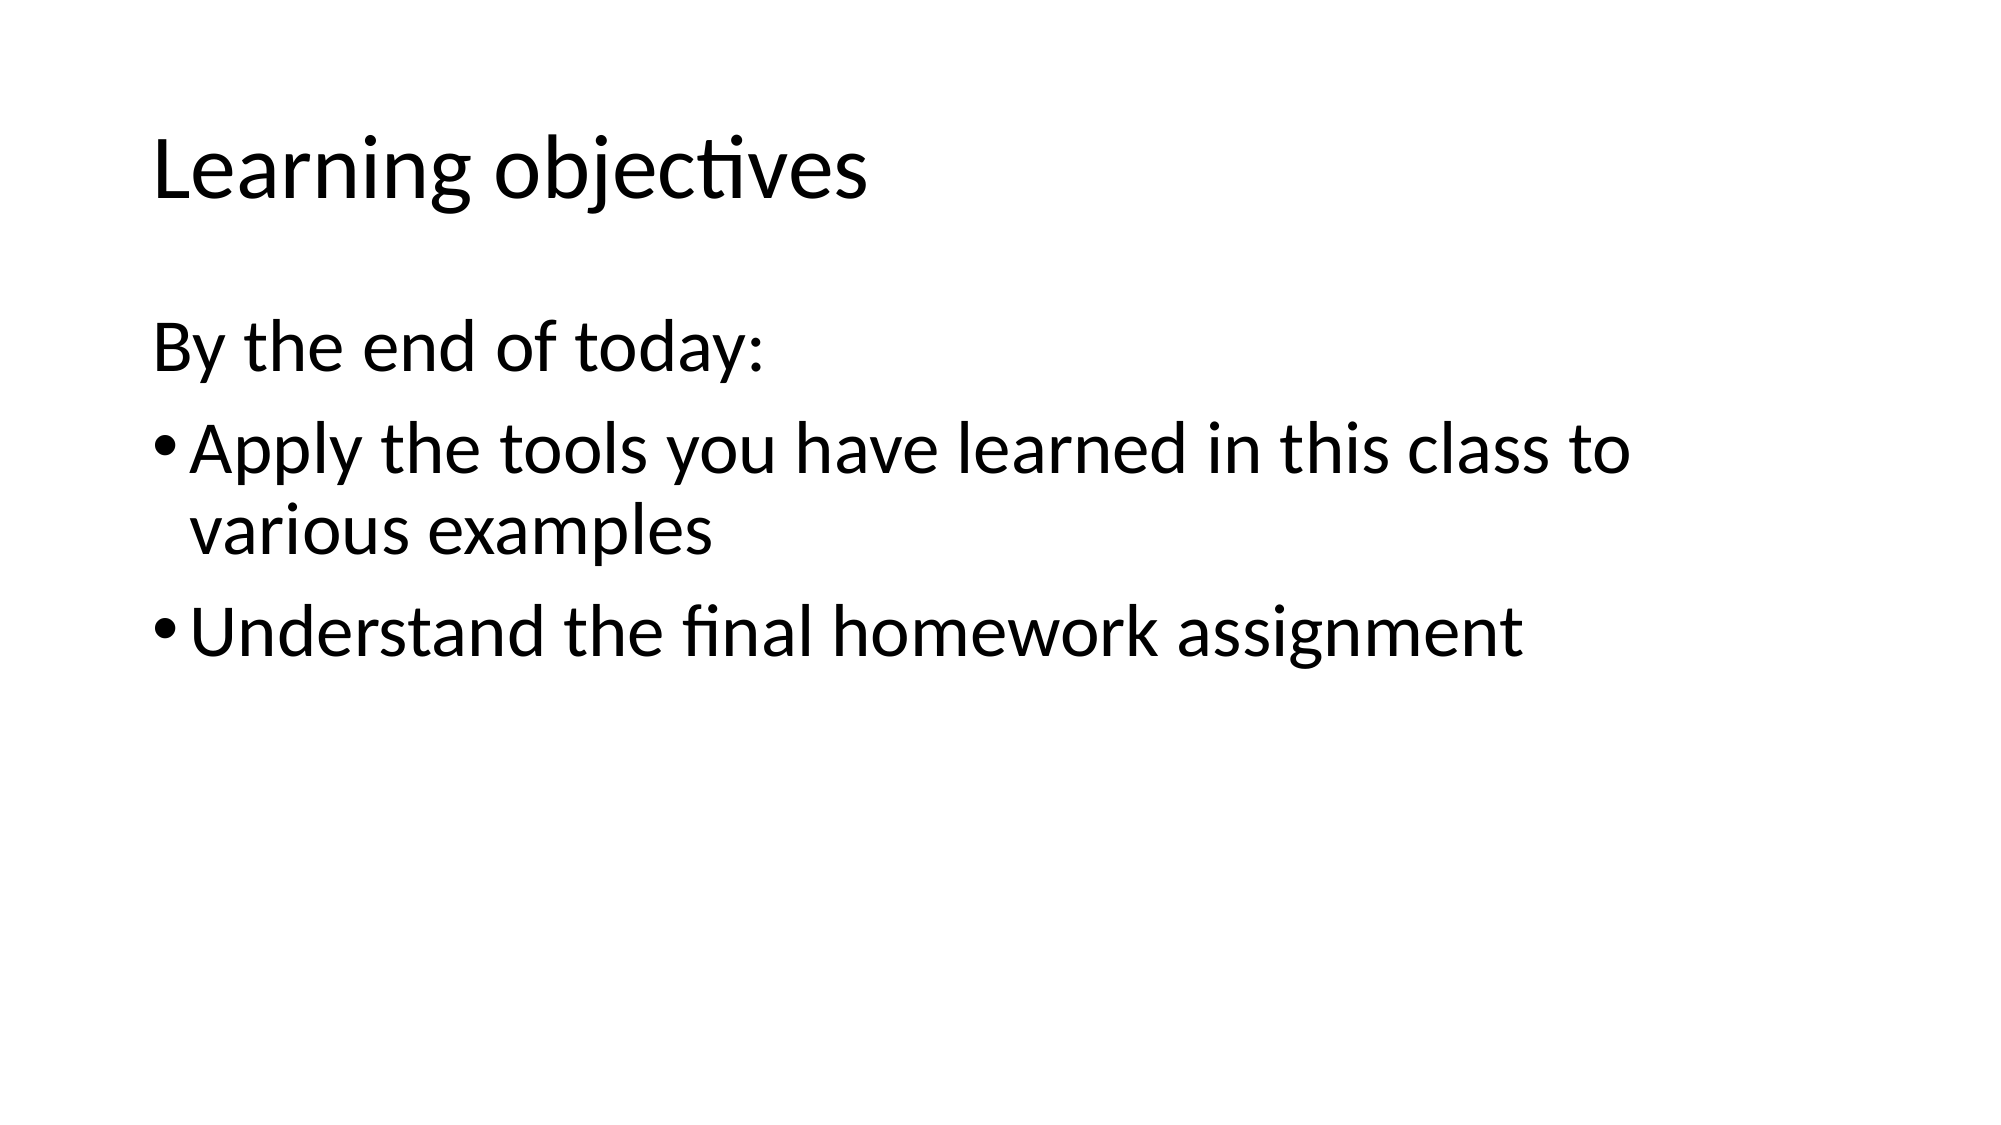

# Learning objectives
By the end of today:
Apply the tools you have learned in this class to various examples
Understand the final homework assignment